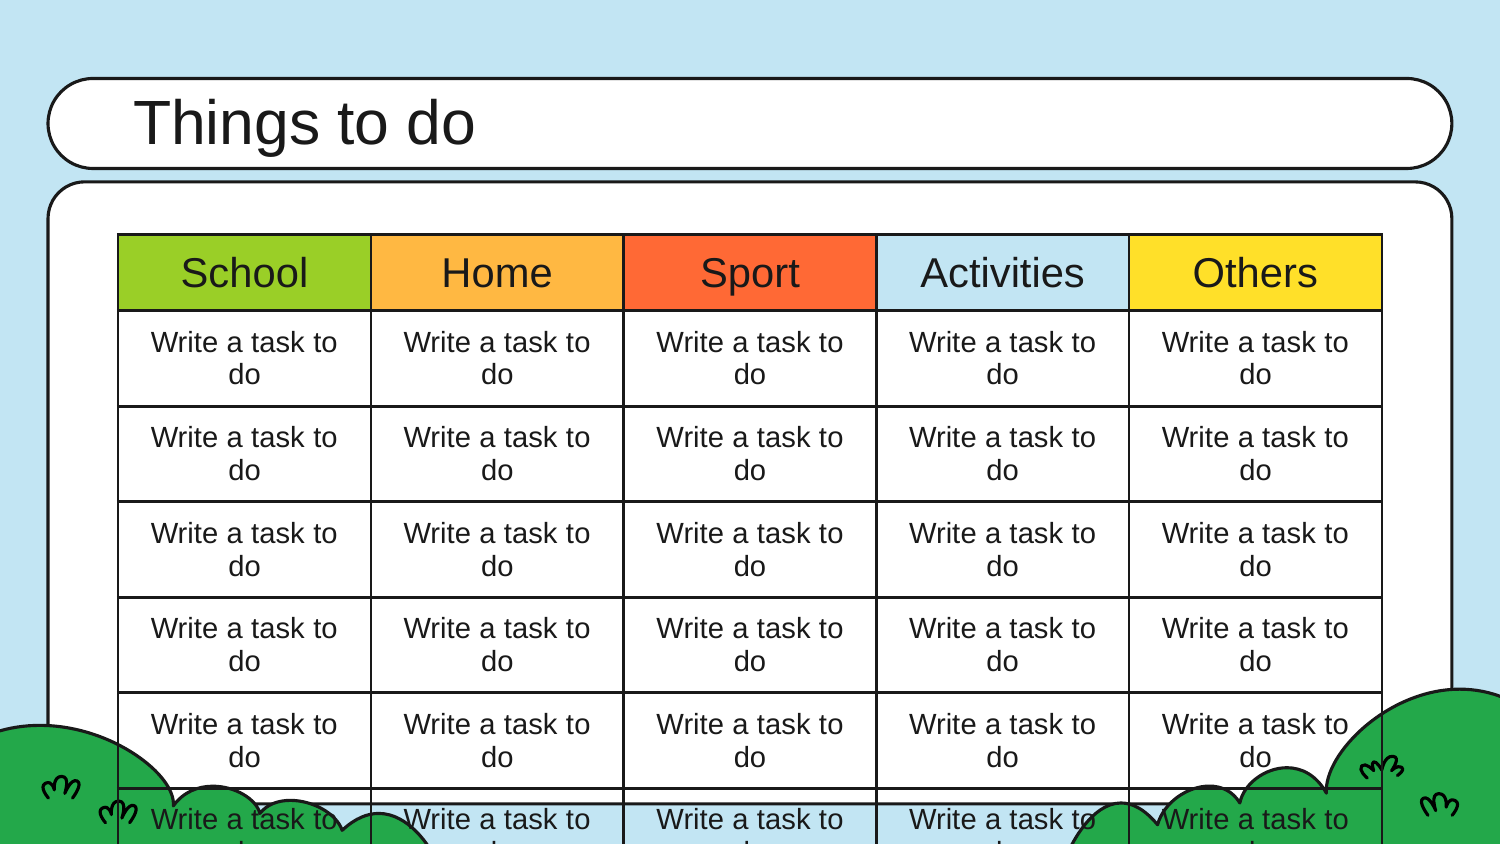

# Things to do
| School | Home | Sport | Activities | Others |
| --- | --- | --- | --- | --- |
| Write a task to do | Write a task to do | Write a task to do | Write a task to do | Write a task to do |
| Write a task to do | Write a task to do | Write a task to do | Write a task to do | Write a task to do |
| Write a task to do | Write a task to do | Write a task to do | Write a task to do | Write a task to do |
| Write a task to do | Write a task to do | Write a task to do | Write a task to do | Write a task to do |
| Write a task to do | Write a task to do | Write a task to do | Write a task to do | Write a task to do |
| Write a task to do | Write a task to do | Write a task to do | Write a task to do | Write a task to do |